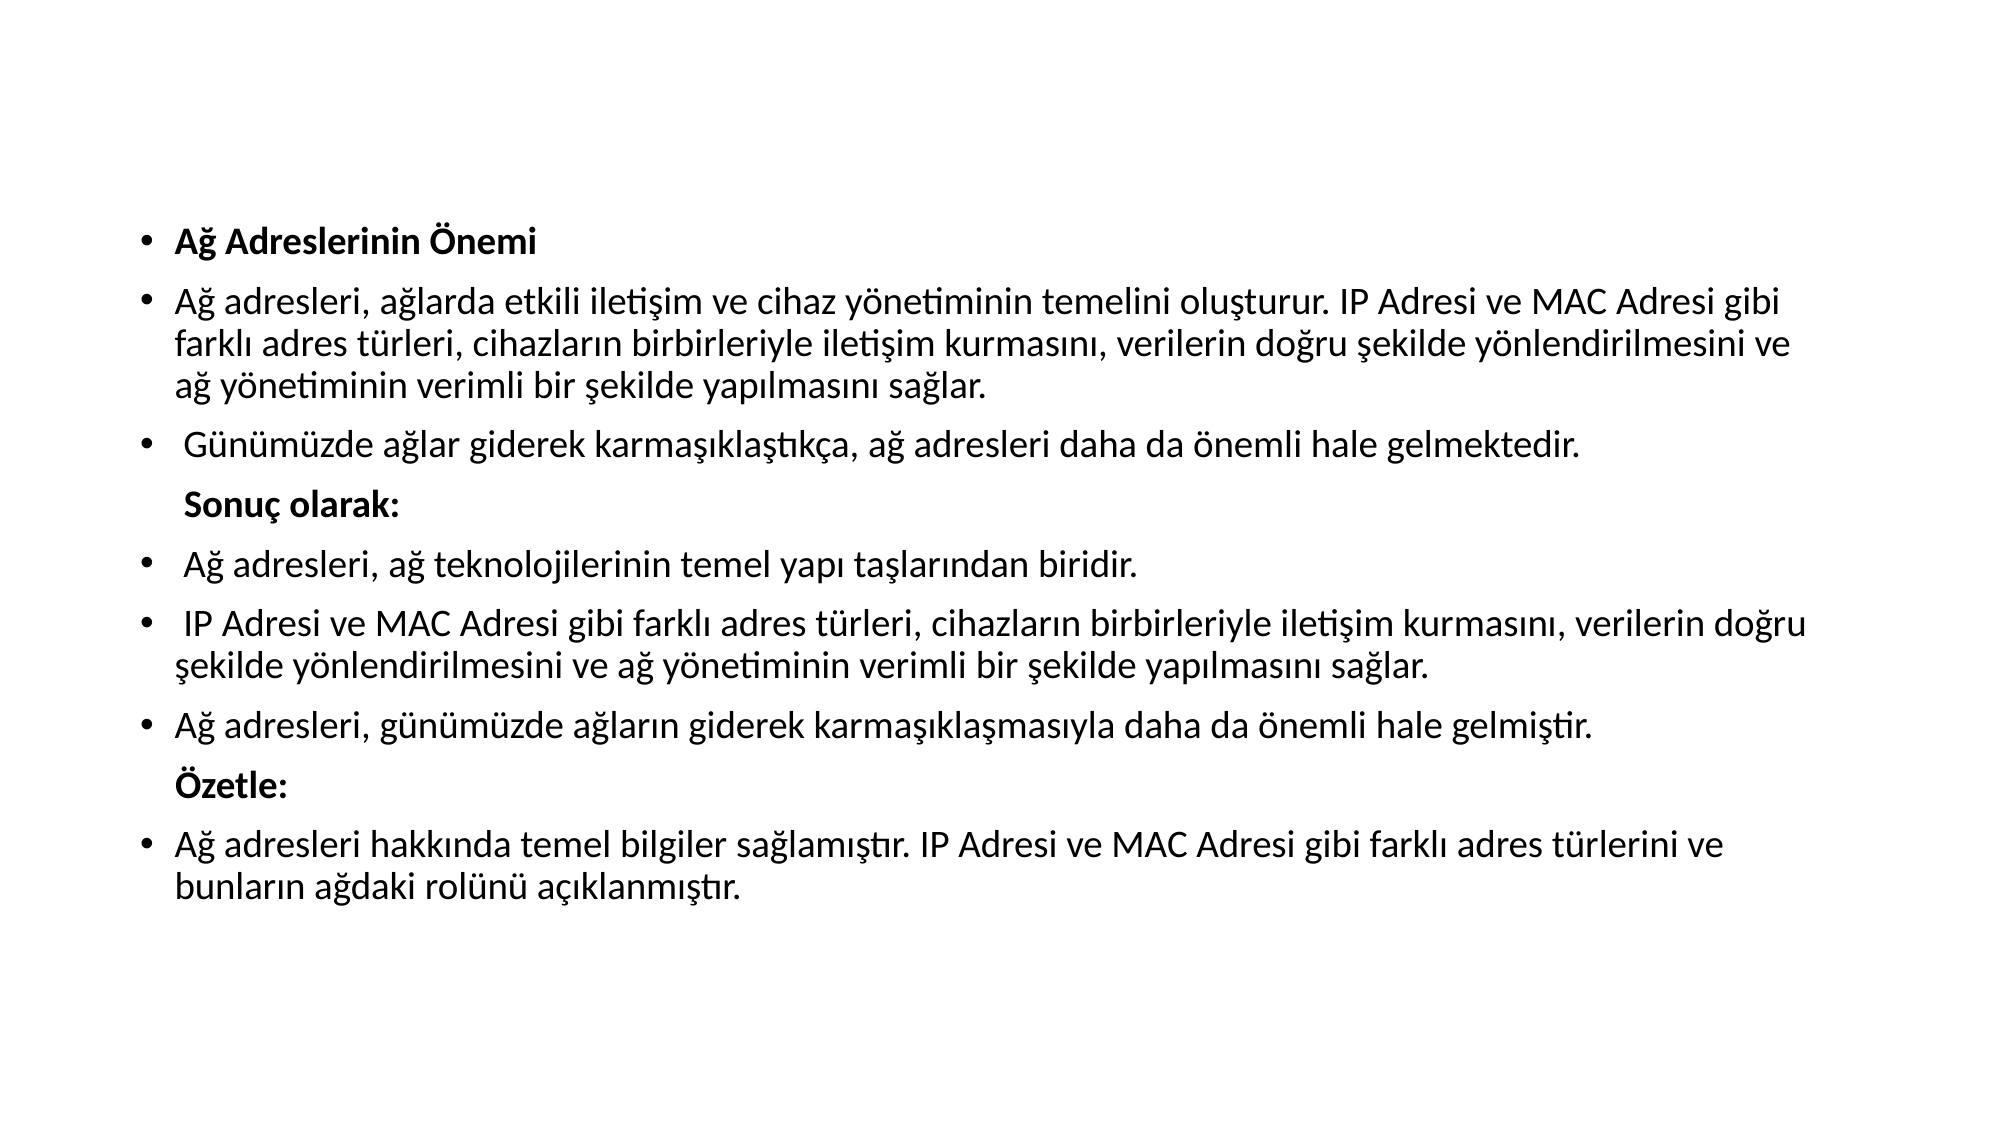

Ağ Adreslerinin Önemi
Ağ adresleri, ağlarda etkili iletişim ve cihaz yönetiminin temelini oluşturur. IP Adresi ve MAC Adresi gibi farklı adres türleri, cihazların birbirleriyle iletişim kurmasını, verilerin doğru şekilde yönlendirilmesini ve ağ yönetiminin verimli bir şekilde yapılmasını sağlar.
 Günümüzde ağlar giderek karmaşıklaştıkça, ağ adresleri daha da önemli hale gelmektedir.
     Sonuç olarak:
 Ağ adresleri, ağ teknolojilerinin temel yapı taşlarından biridir.
 IP Adresi ve MAC Adresi gibi farklı adres türleri, cihazların birbirleriyle iletişim kurmasını, verilerin doğru şekilde yönlendirilmesini ve ağ yönetiminin verimli bir şekilde yapılmasını sağlar.
Ağ adresleri, günümüzde ağların giderek karmaşıklaşmasıyla daha da önemli hale gelmiştir.
    Özetle:
Ağ adresleri hakkında temel bilgiler sağlamıştır. IP Adresi ve MAC Adresi gibi farklı adres türlerini ve bunların ağdaki rolünü açıklanmıştır.